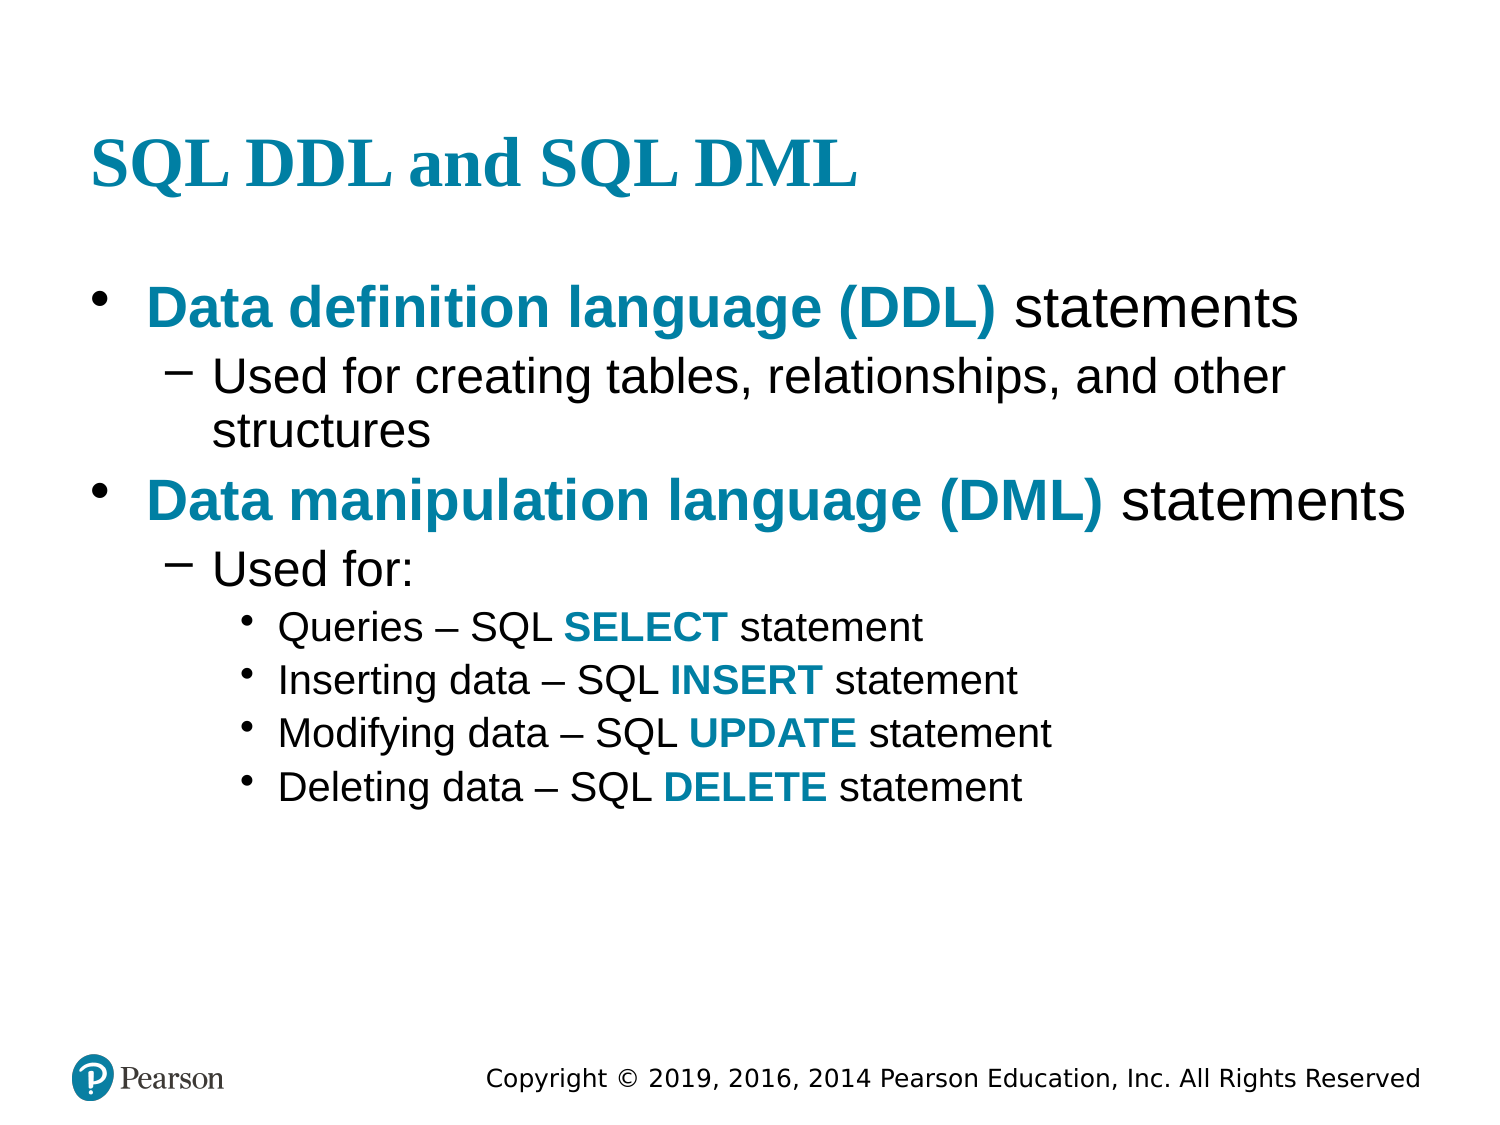

# SQL DDL and SQL DML
Data definition language (DDL) statements
Used for creating tables, relationships, and other structures
Data manipulation language (DML) statements
Used for:
Queries – SQL SELECT statement
Inserting data – SQL INSERT statement
Modifying data – SQL UPDATE statement
Deleting data – SQL DELETE statement